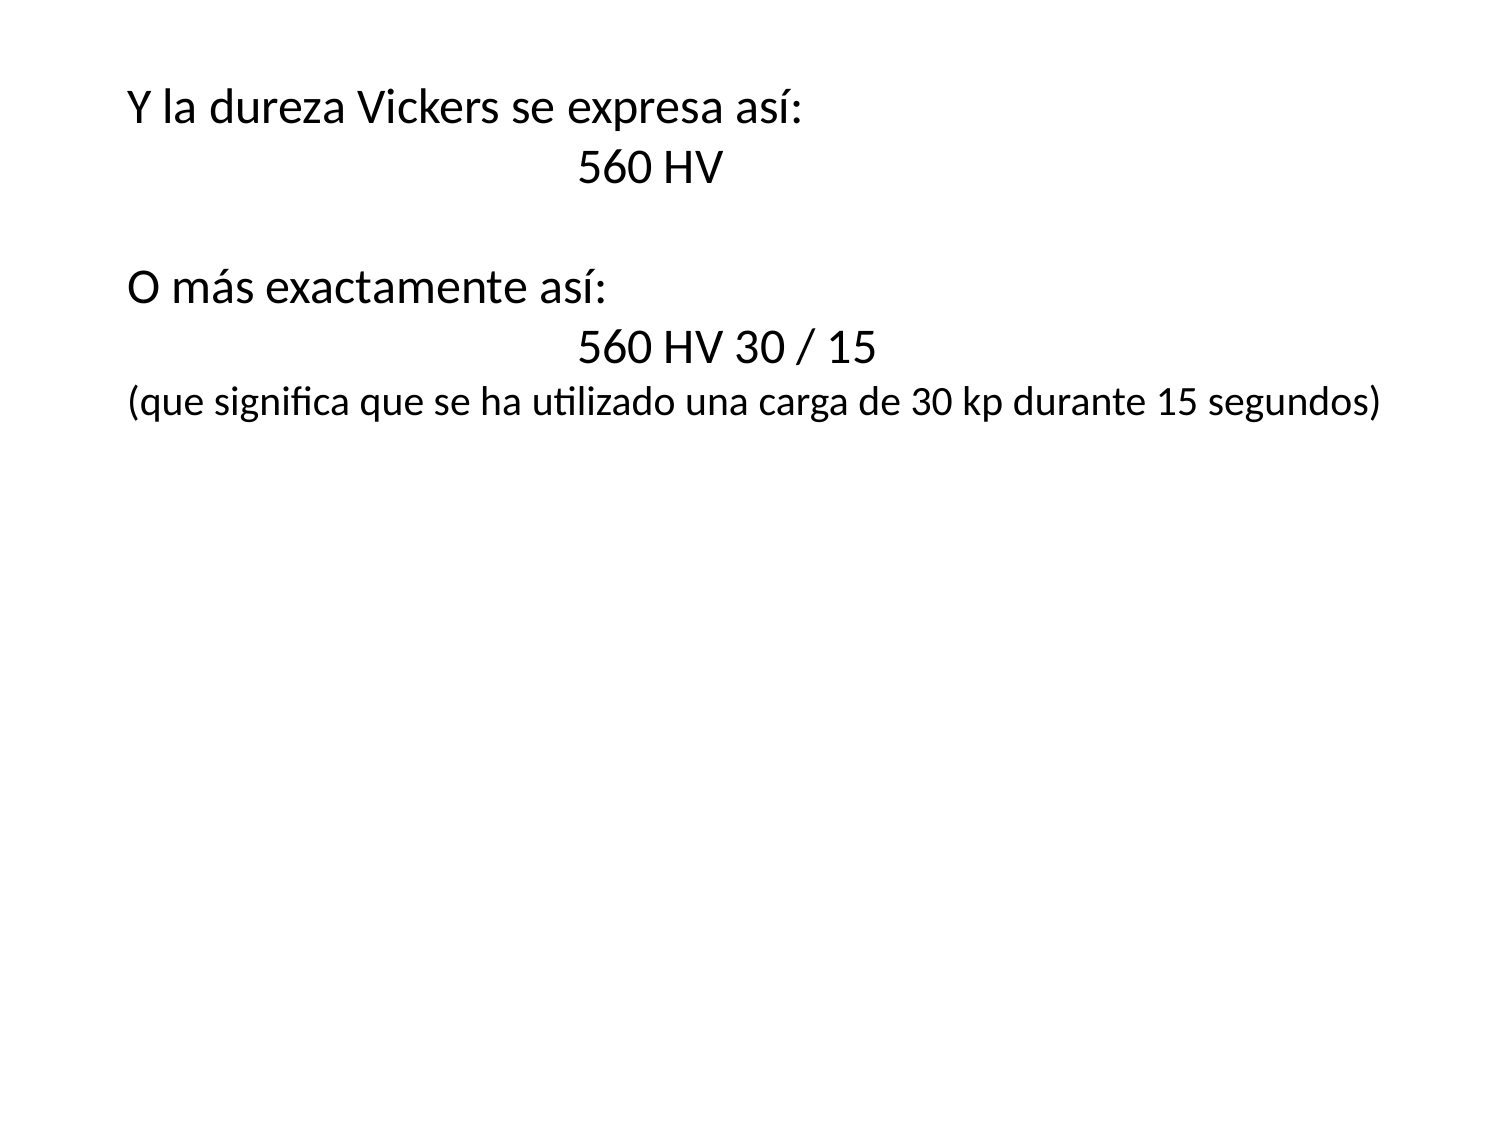

Y la dureza Vickers se expresa así:
			560 HV

O más exactamente así:
			560 HV 30 / 15
(que significa que se ha utilizado una carga de 30 kp durante 15 segundos)